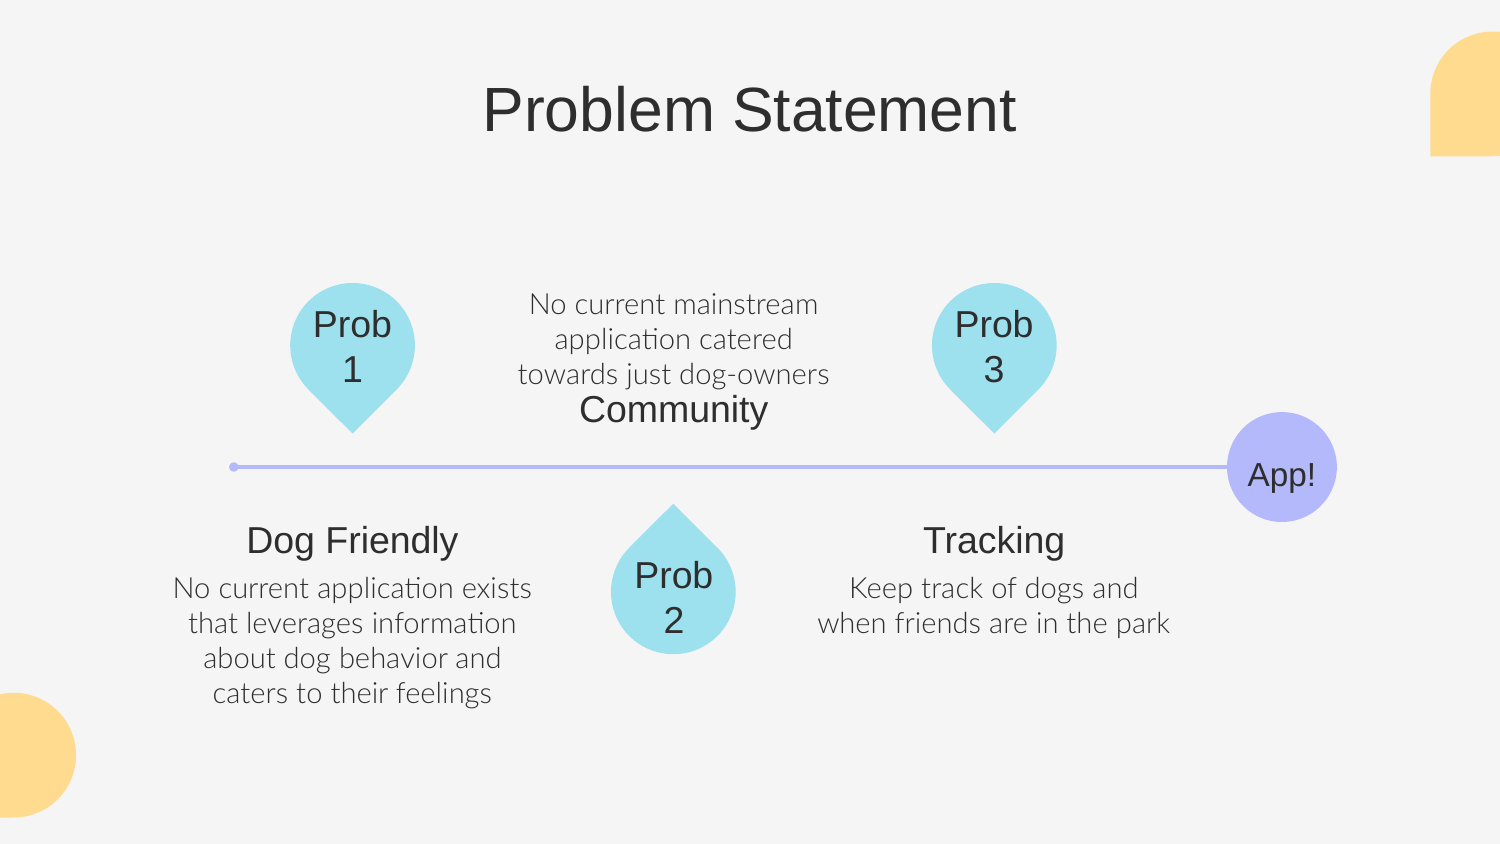

# Problem Statement
No current mainstream application catered towards just dog-owners

Prob
3
Prob 1
Community

App!
Dog Friendly
Tracking

No current application exists that leverages information about dog behavior and caters to their feelings
Keep track of dogs and when friends are in the park
Prob 2